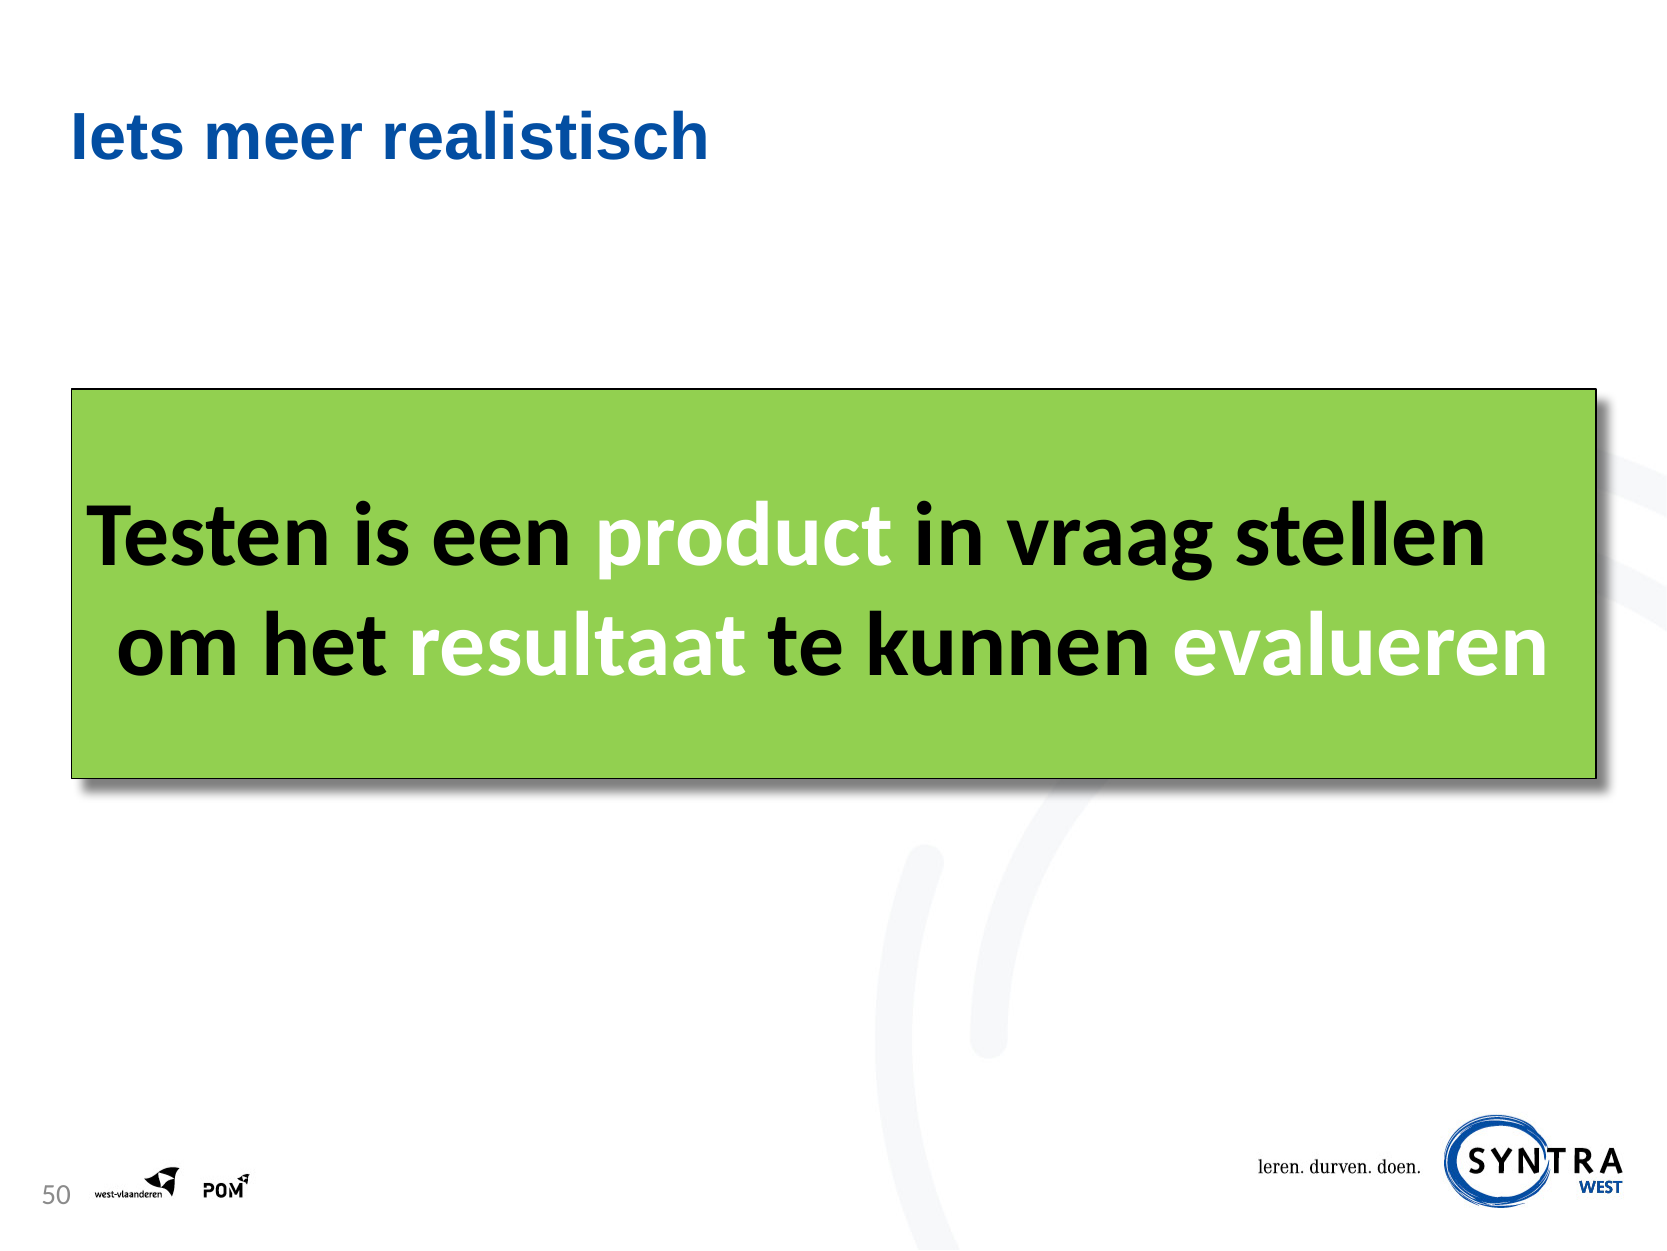

# Iets meer realistisch

Testen is een product in vraag stellen
om het resultaat te kunnen evalueren
50